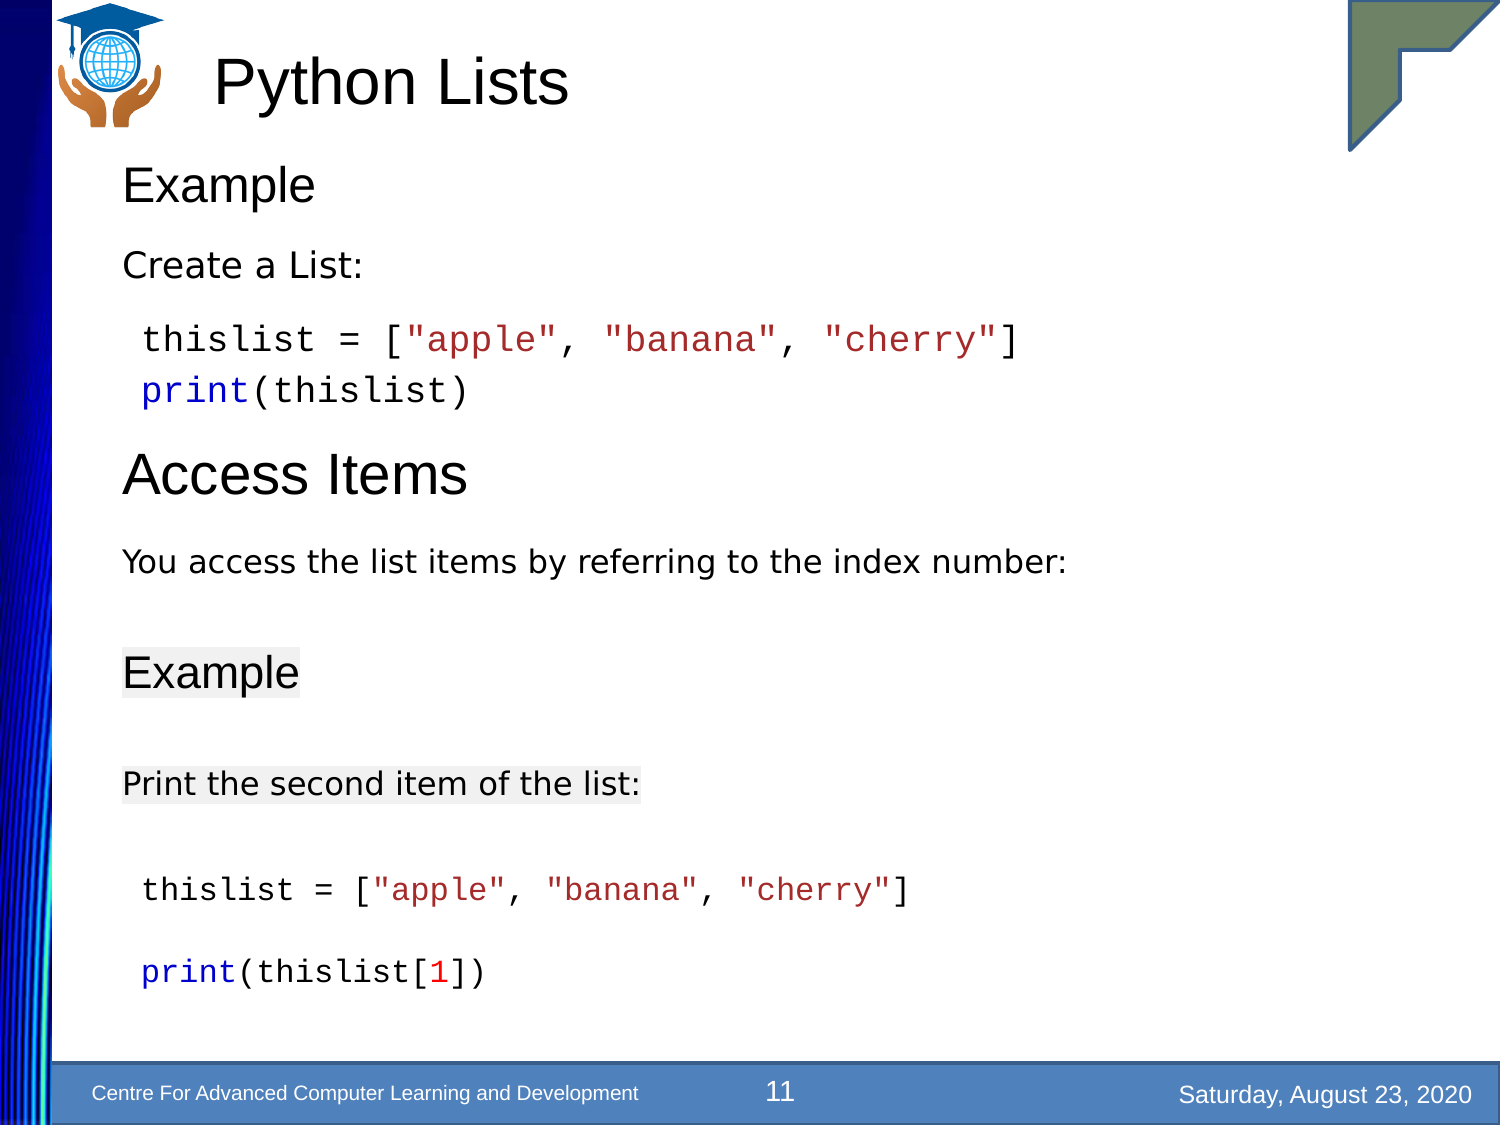

# Python Lists
Example
Create a List:
thislist = ["apple", "banana", "cherry"]
print(thislist)
Access Items
You access the list items by referring to the index number:
Example
Print the second item of the list:
thislist = ["apple", "banana", "cherry"]
print(thislist[1])

11
Saturday, August 23, 2020